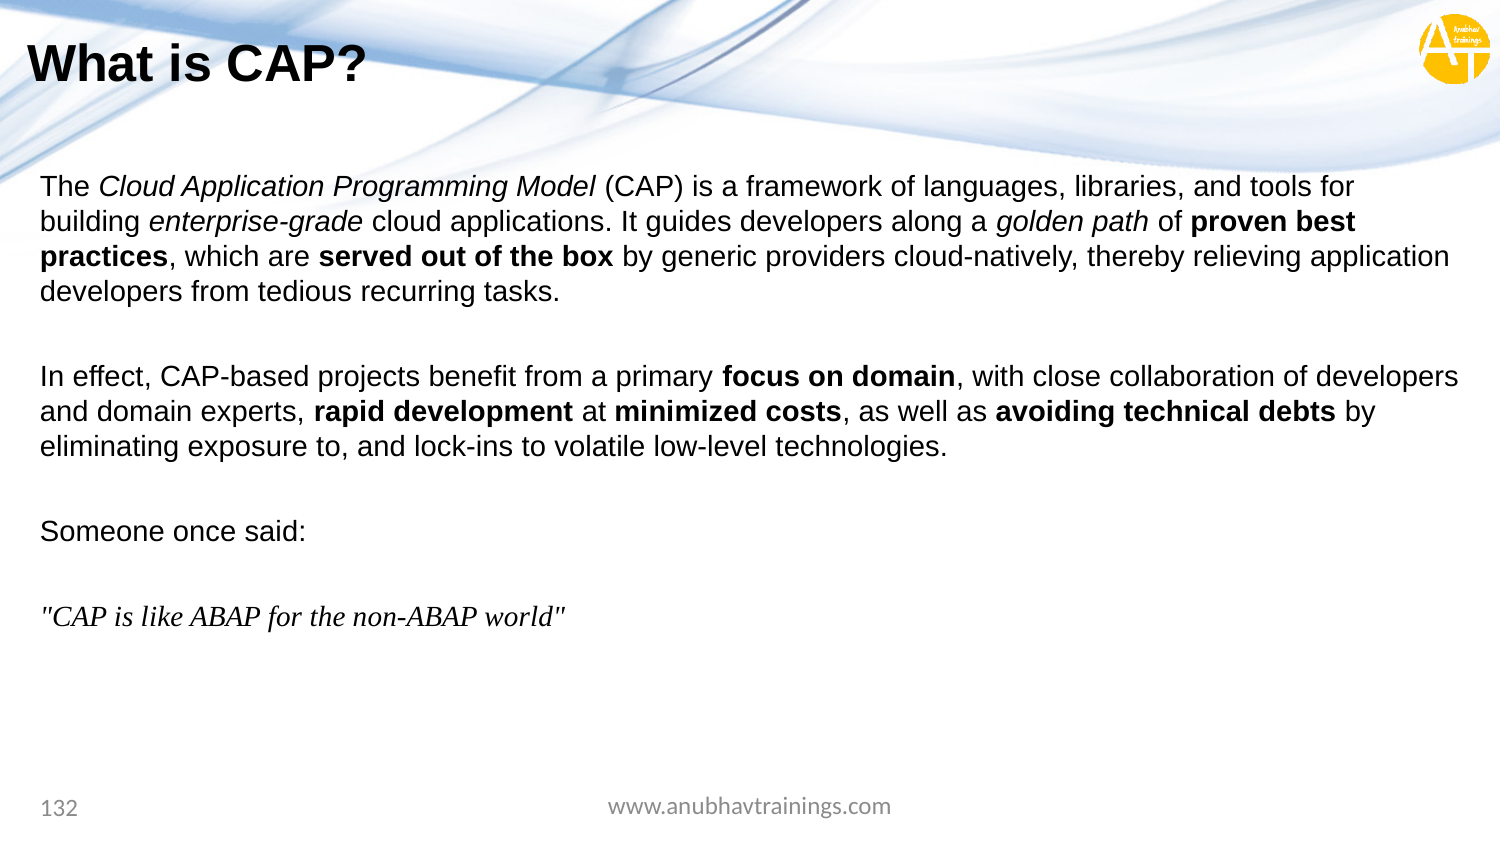

# What is CAP?
The Cloud Application Programming Model (CAP) is a framework of languages, libraries, and tools for building enterprise-grade cloud applications. It guides developers along a golden path of proven best practices, which are served out of the box by generic providers cloud-natively, thereby relieving application developers from tedious recurring tasks.
In effect, CAP-based projects benefit from a primary focus on domain, with close collaboration of developers and domain experts, rapid development at minimized costs, as well as avoiding technical debts by eliminating exposure to, and lock-ins to volatile low-level technologies.
Someone once said:
"CAP is like ABAP for the non-ABAP world"
www.anubhavtrainings.com
132